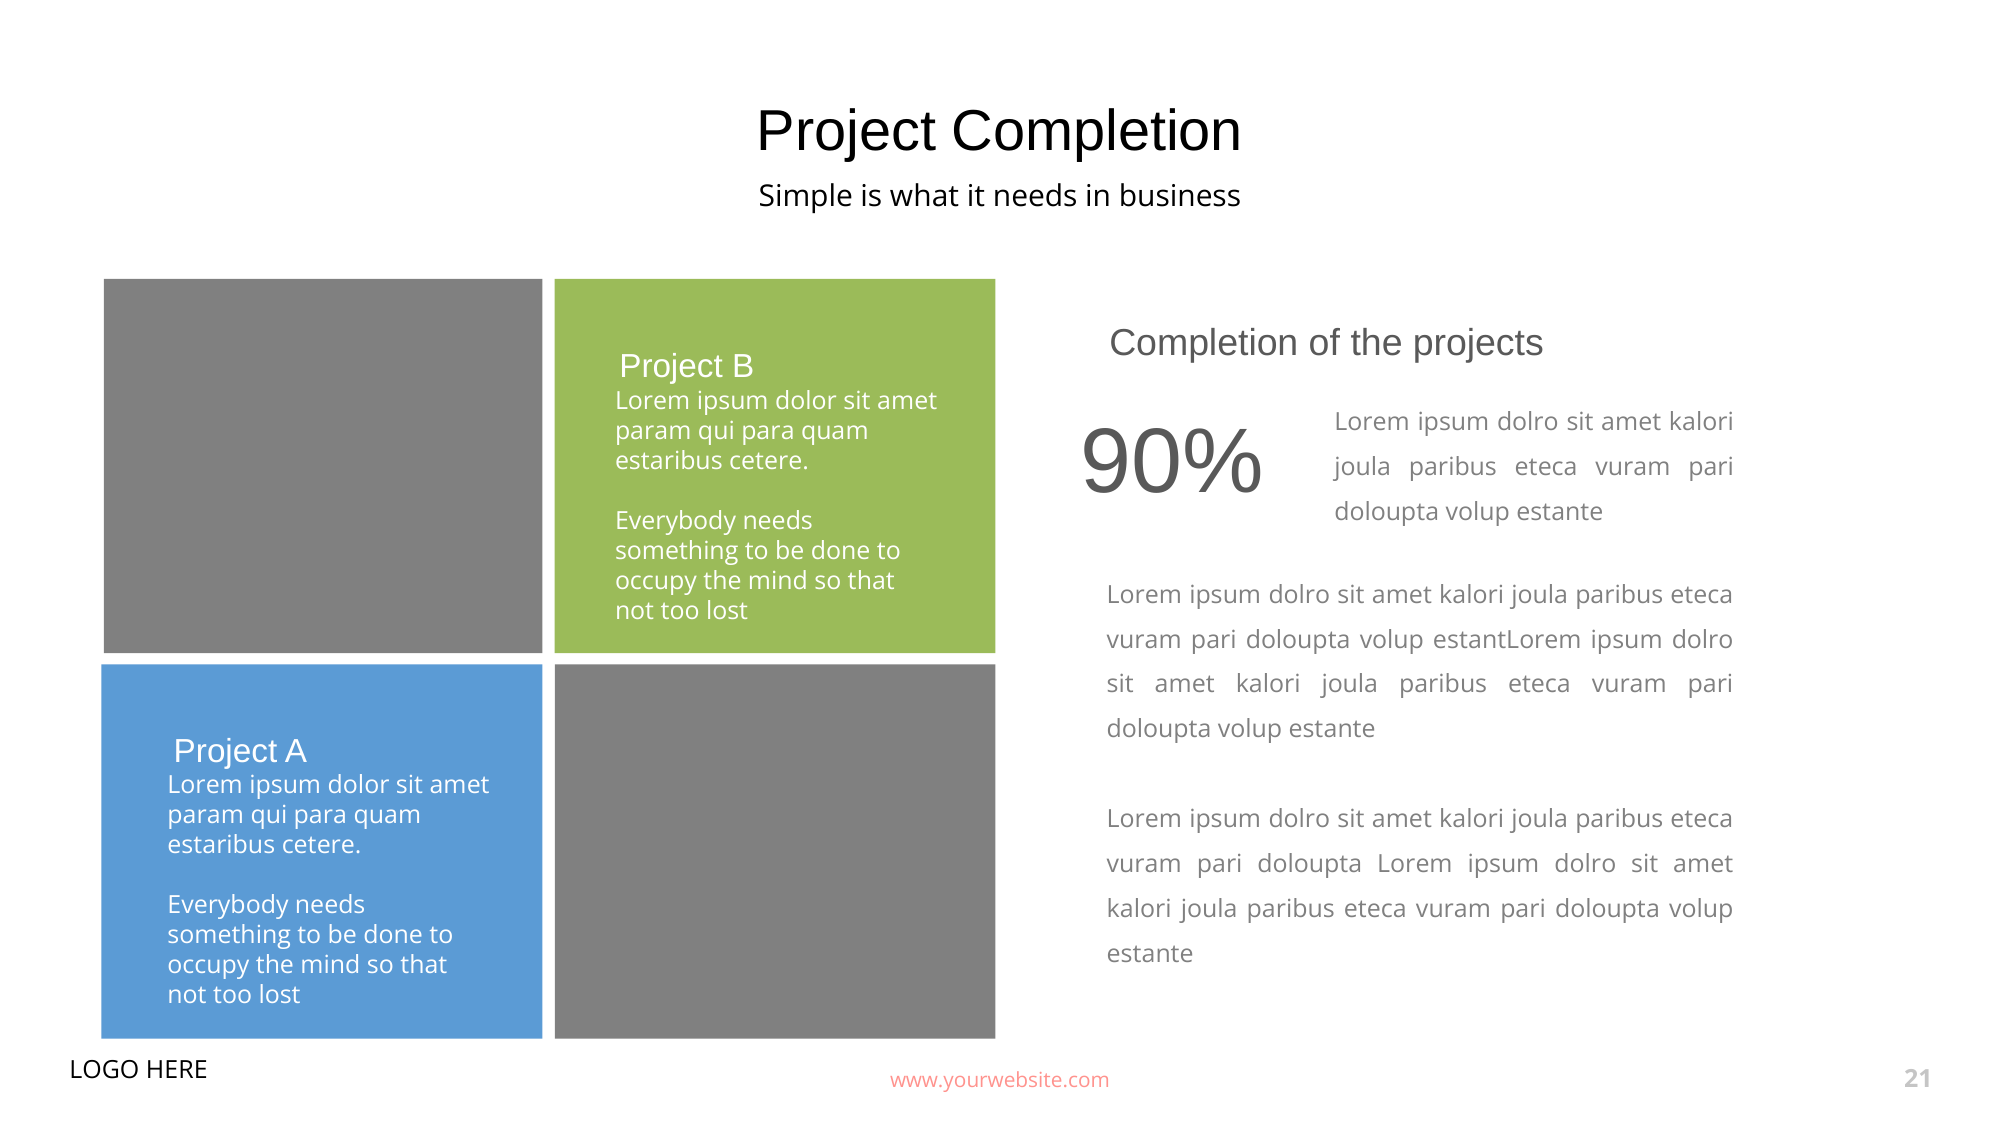

# Project Completion
Simple is what it needs in business

Project A
Lorem ipsum dolor sit amet param qui para quam estaribus cetere.

Everybody needs something to be done to occupy the mind so that not too lost

Project B
Lorem ipsum dolor sit amet param qui para quam estaribus cetere.

Everybody needs something to be done to occupy the mind so that not too lost

Completion of the projects
Lorem ipsum dolro sit amet kalori joula paribus eteca vuram pari doloupta volup estante
Lorem ipsum dolro sit amet kalori joula paribus eteca vuram pari doloupta volup estantLorem ipsum dolro sit amet kalori joula paribus eteca vuram pari doloupta volup estante

Lorem ipsum dolro sit amet kalori joula paribus eteca vuram pari doloupta Lorem ipsum dolro sit amet kalori joula paribus eteca vuram pari doloupta volup estante

90%
LOGO HERE
www.yourwebsite.com
21